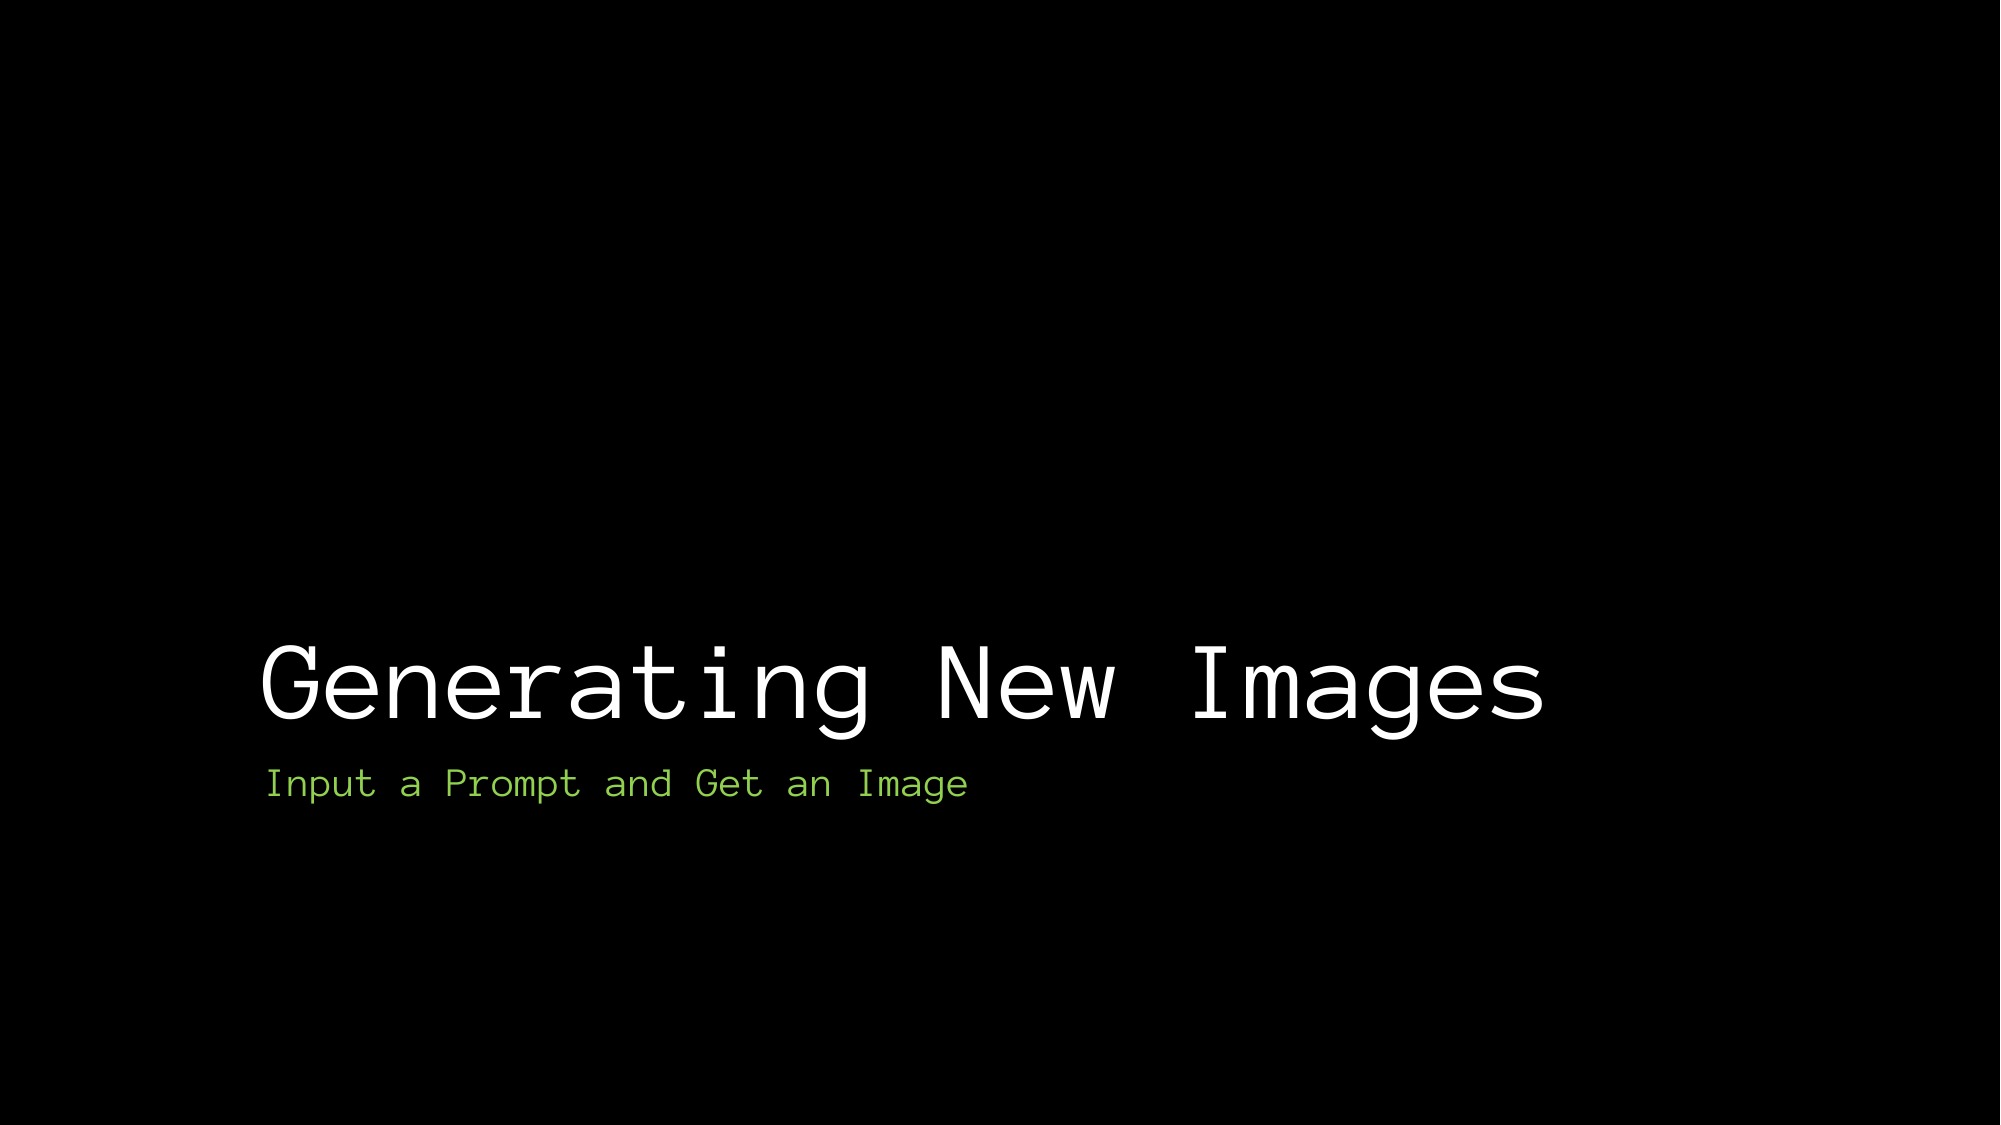

# Generating New Images
Input a Prompt and Get an Image